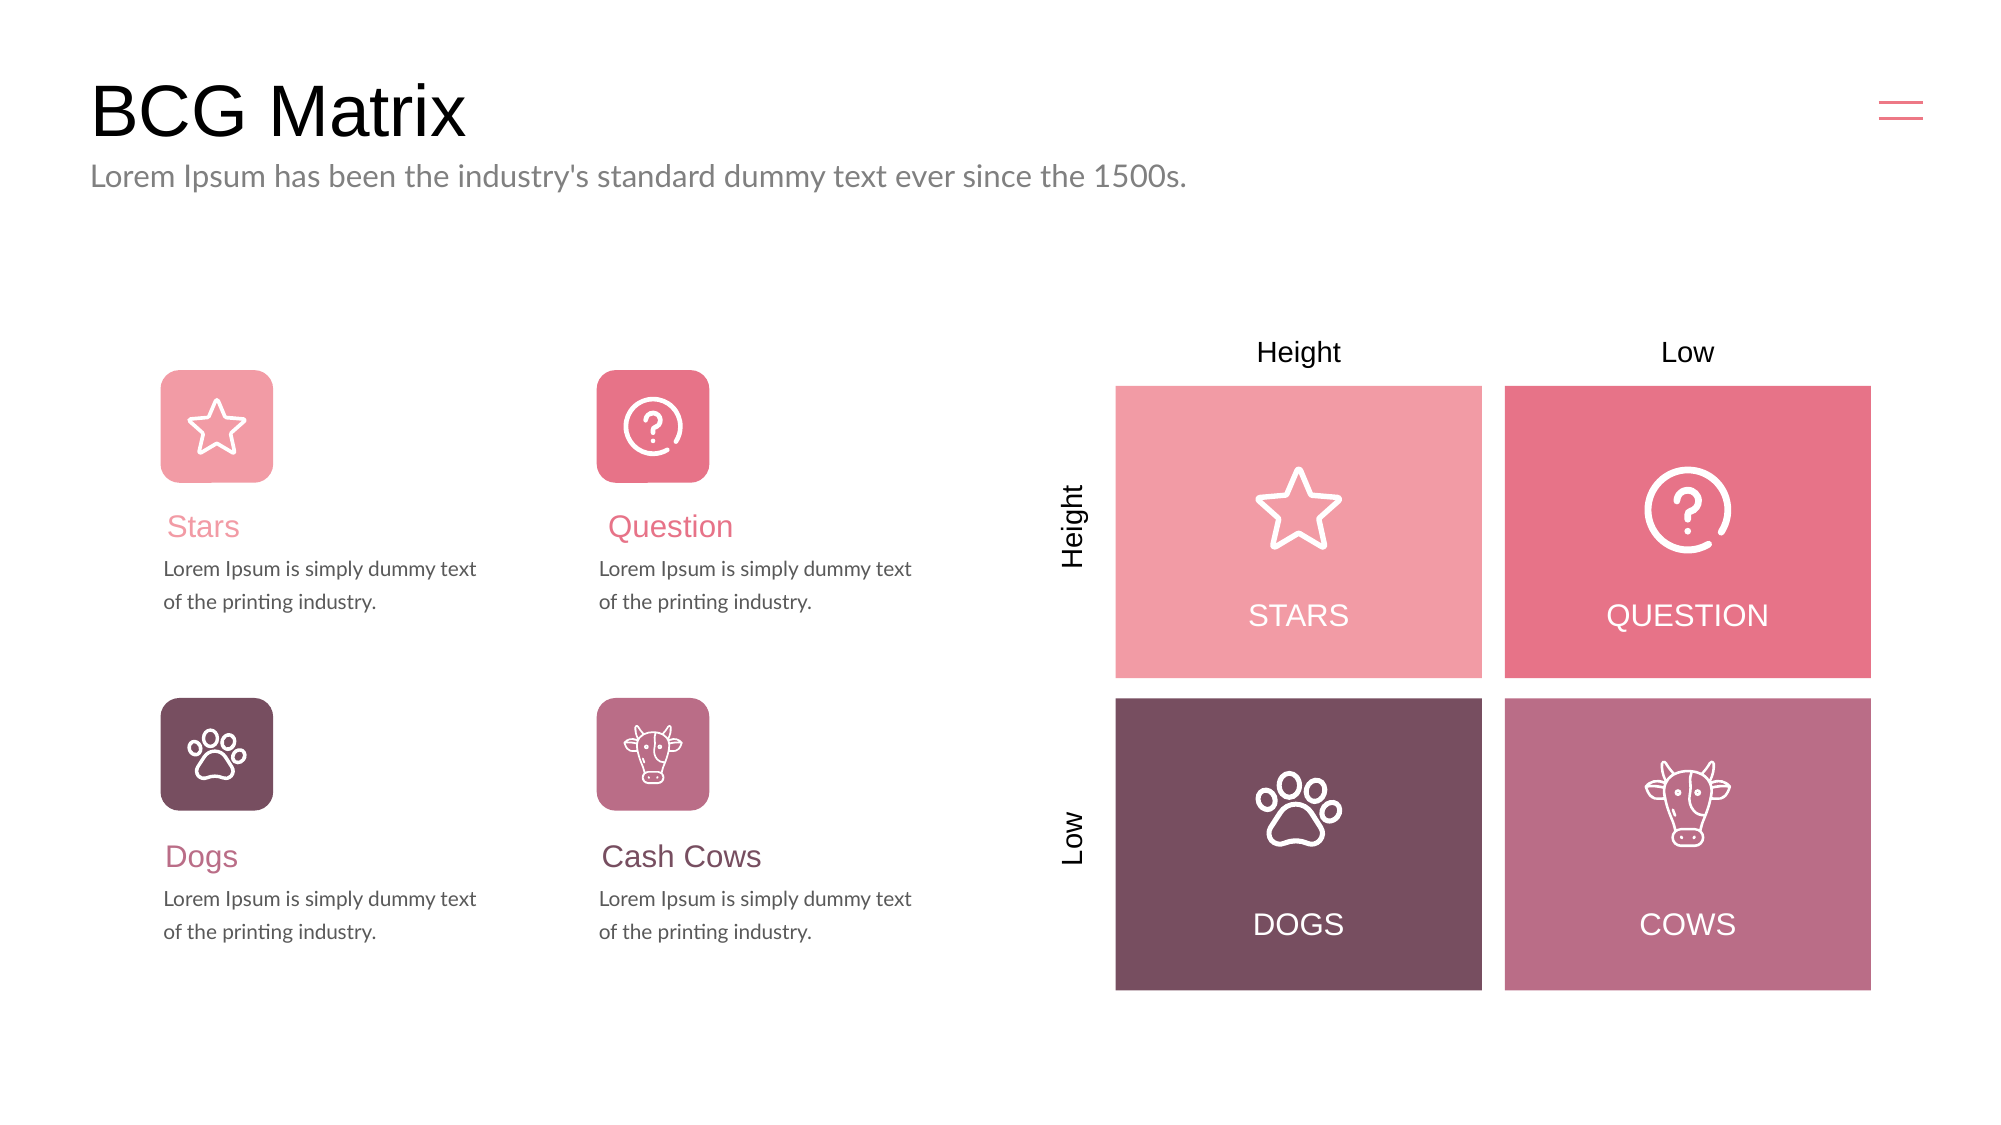

# BCG Matrix
Lorem Ipsum has been the industry's standard dummy text ever since the 1500s.
Height
Low

Stars
Question
Height
Lorem Ipsum is simply dummy text of the printing industry.
Lorem Ipsum is simply dummy text of the printing industry.
STARS
QUESTION

Low
Dogs
Cash Cows
Lorem Ipsum is simply dummy text of the printing industry.
Lorem Ipsum is simply dummy text of the printing industry.
DOGS
COWS